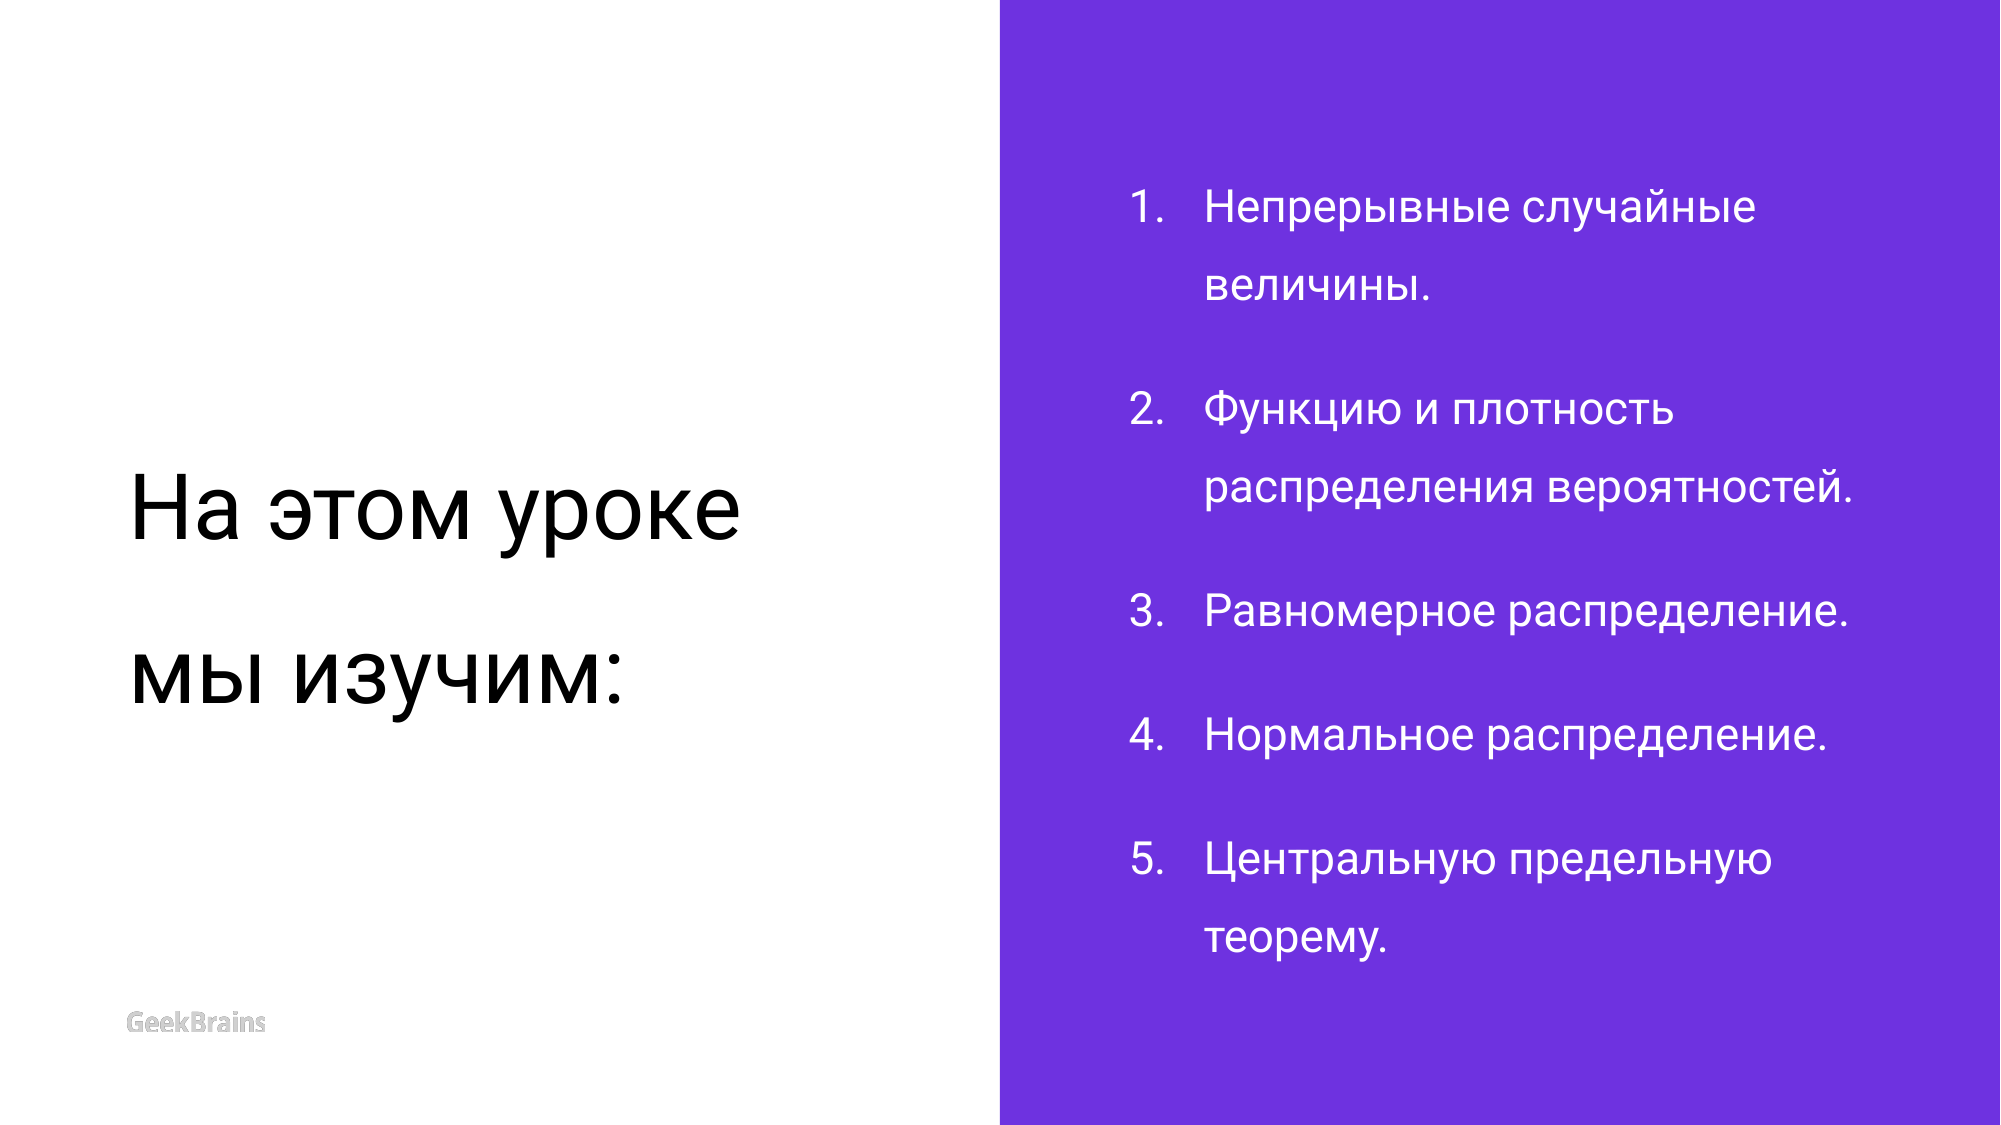

# На этом уроке мы изучим:
Непрерывные случайные величины.
Функцию и плотность распределения вероятностей.
Равномерное распределение.
Нормальное распределение.
Центральную предельную теорему.